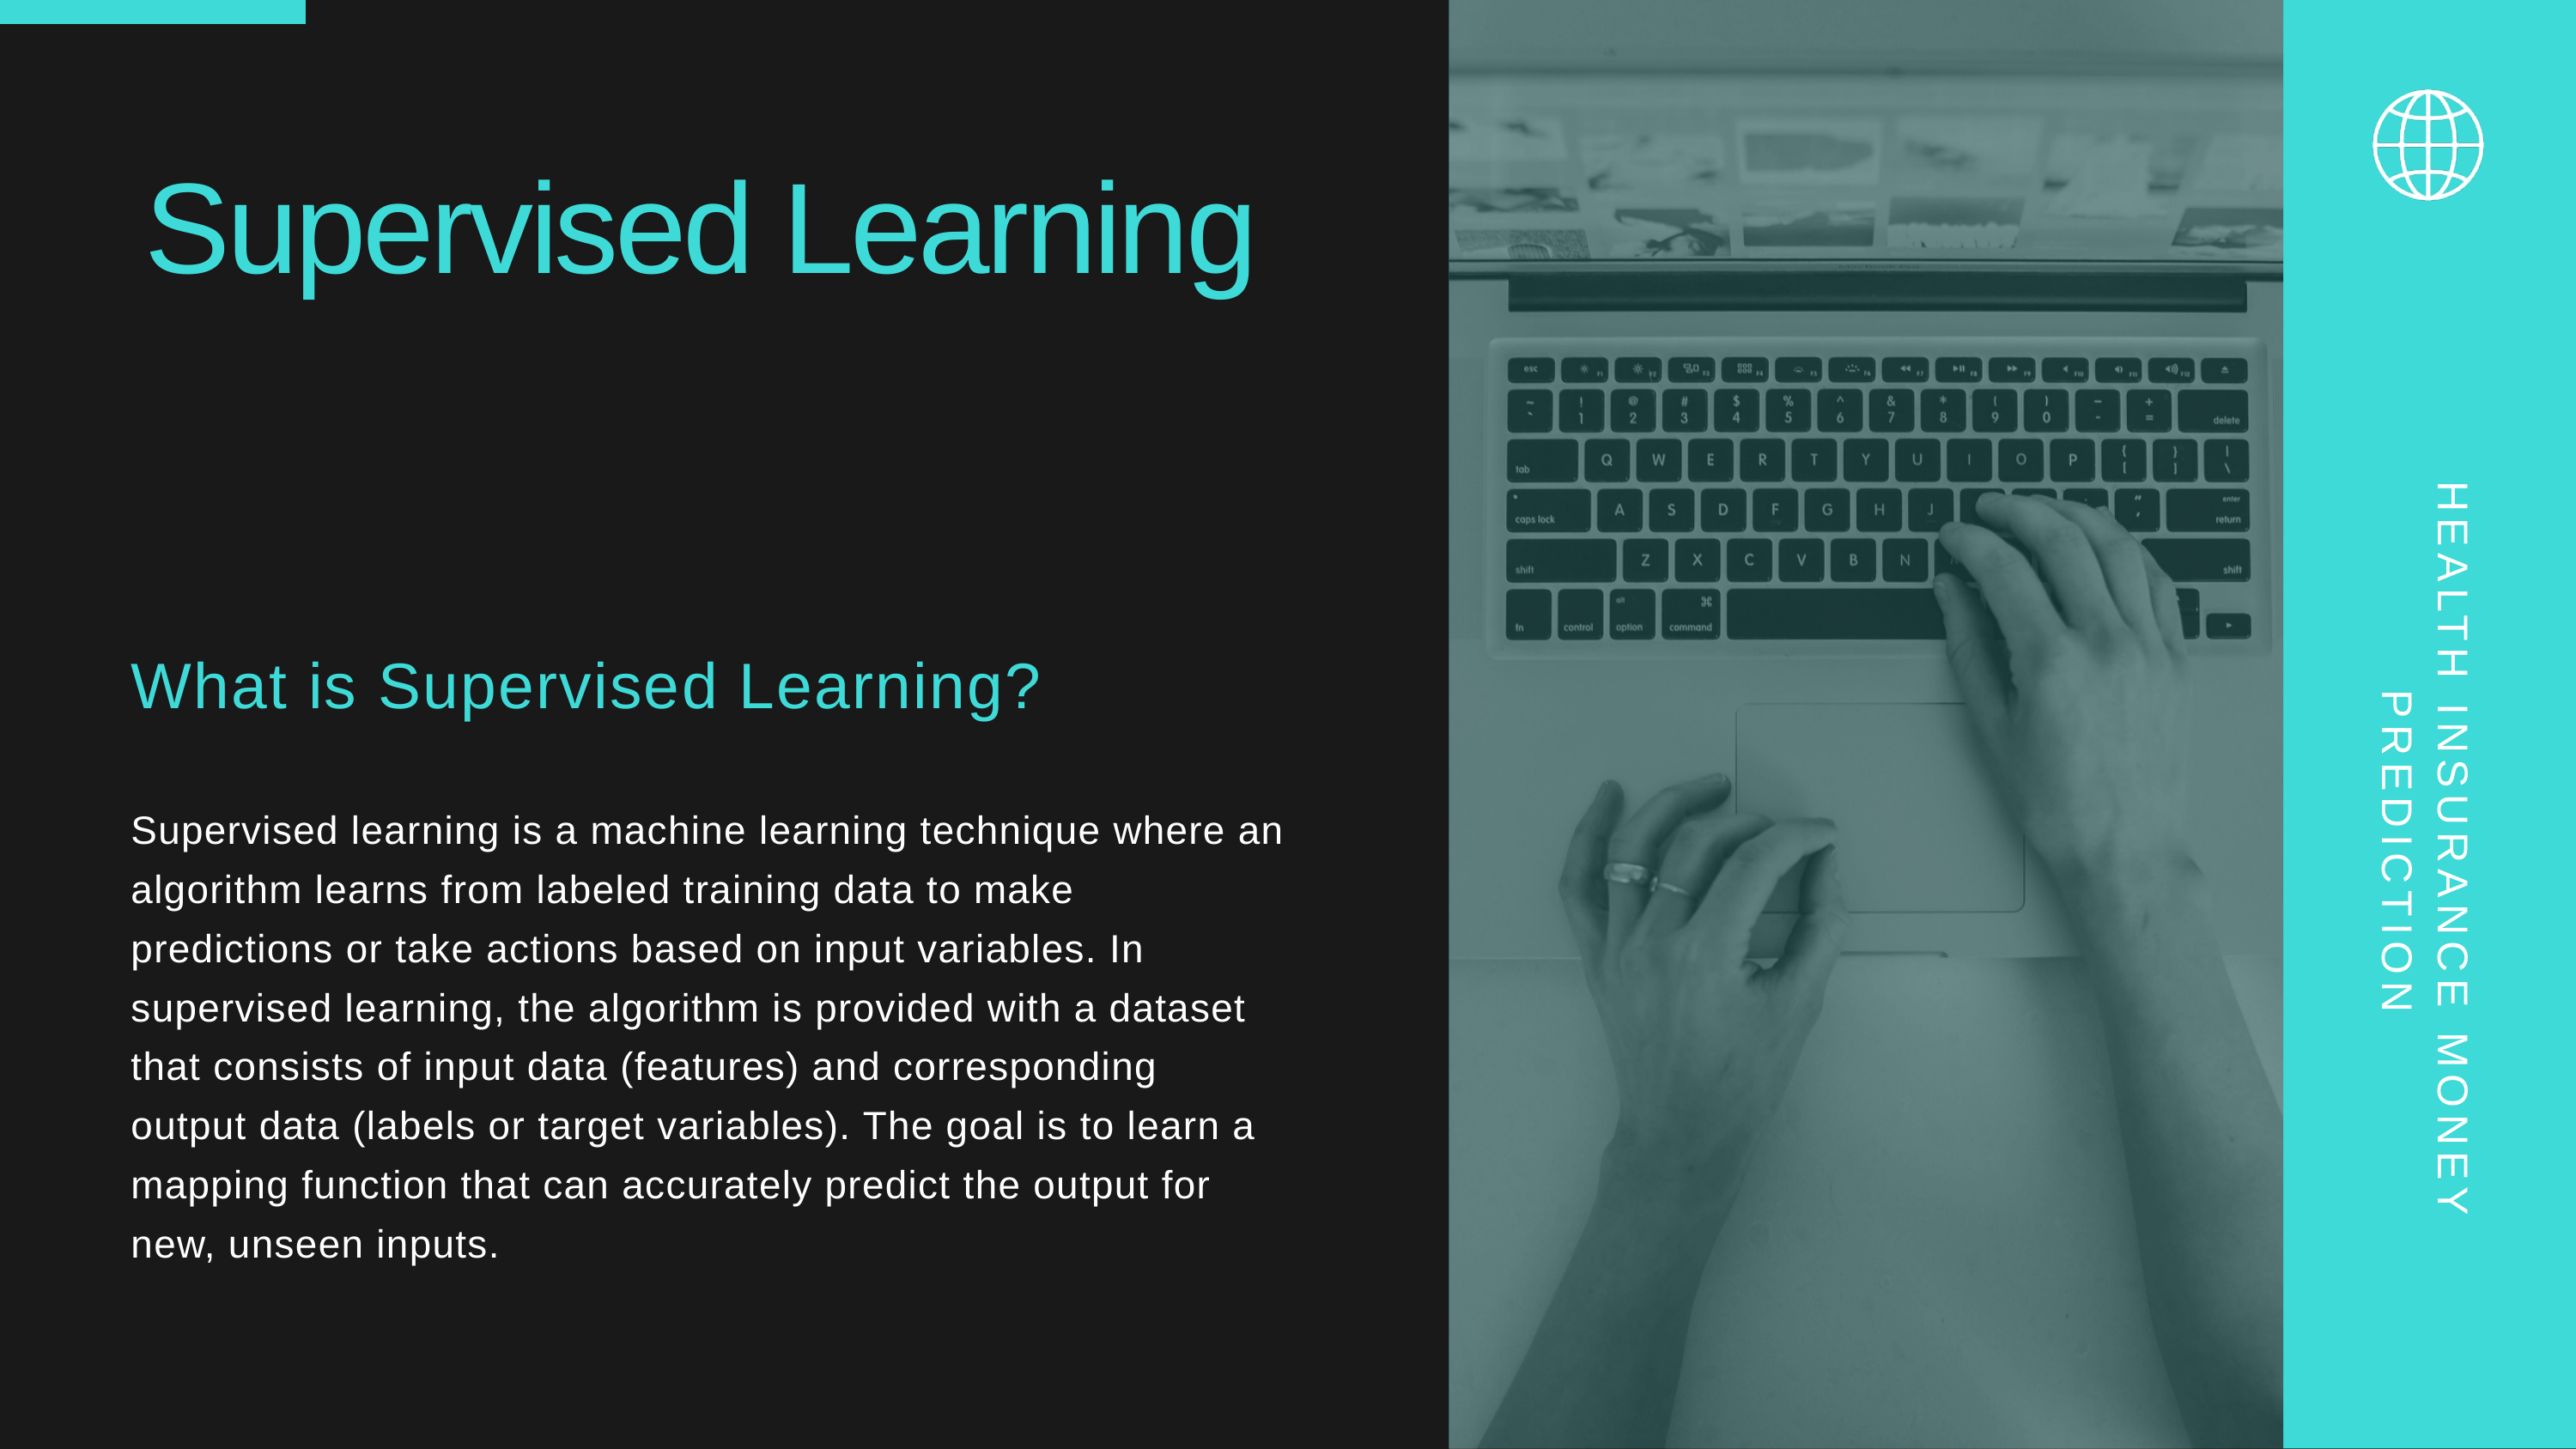

Supervised Learning
What is Supervised Learning?

Supervised learning is a machine learning technique where an algorithm learns from labeled training data to make predictions or take actions based on input variables. In supervised learning, the algorithm is provided with a dataset that consists of input data (features) and corresponding output data (labels or target variables). The goal is to learn a mapping function that can accurately predict the output for new, unseen inputs.
HEALTH INSURANCE MONEY PREDICTION